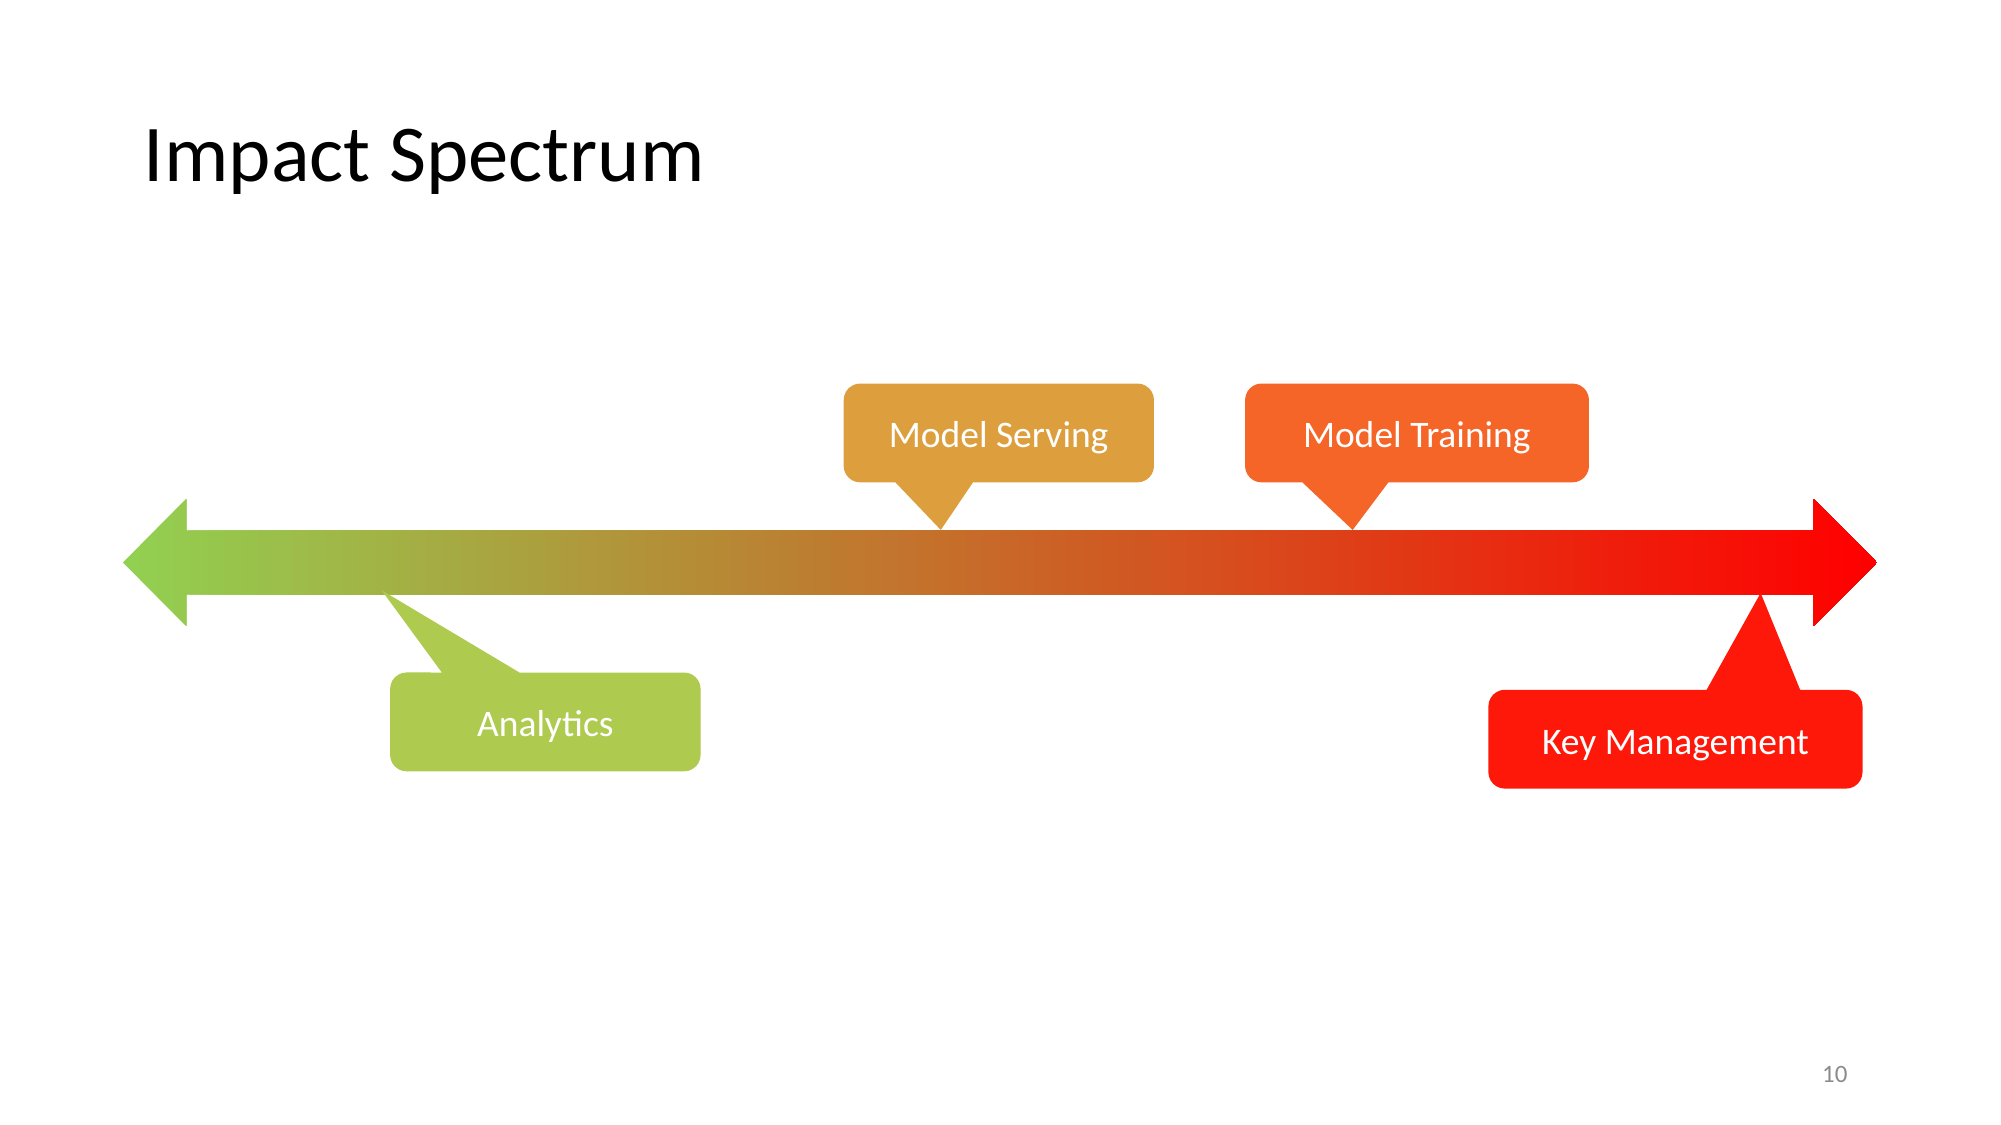

# Impact Spectrum
Model Serving
Model Training

Analytics
Key Management
10